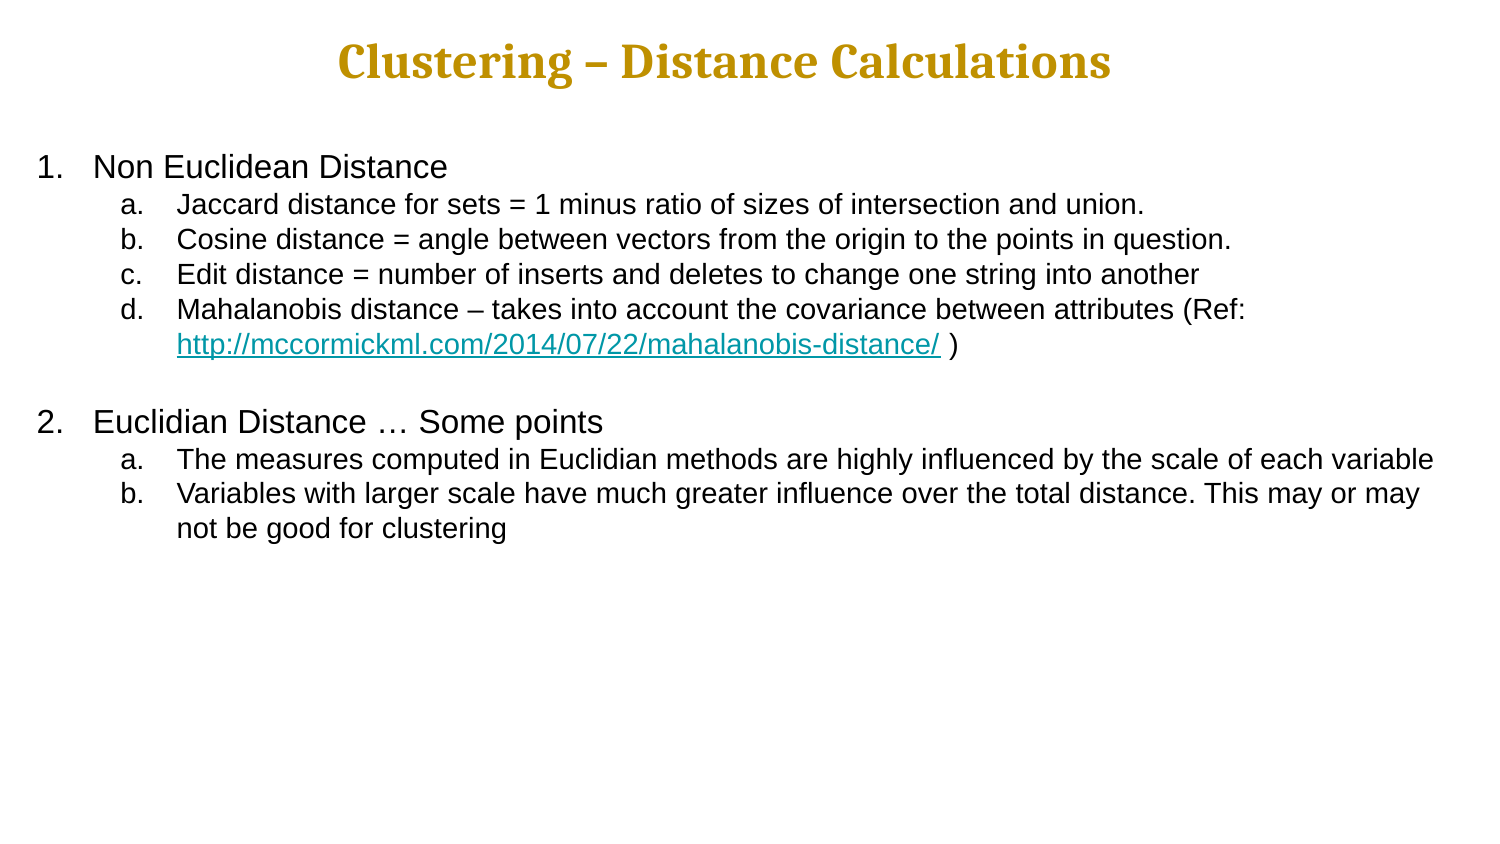

Clustering – Distance Calculations
Non Euclidean Distance
Jaccard distance for sets = 1 minus ratio of sizes of intersection and union.
Cosine distance = angle between vectors from the origin to the points in question.
Edit distance = number of inserts and deletes to change one string into another
Mahalanobis distance – takes into account the covariance between attributes (Ref: http://mccormickml.com/2014/07/22/mahalanobis-distance/ )

Euclidian Distance … Some points
The measures computed in Euclidian methods are highly influenced by the scale of each variable
Variables with larger scale have much greater influence over the total distance. This may or may not be good for clustering